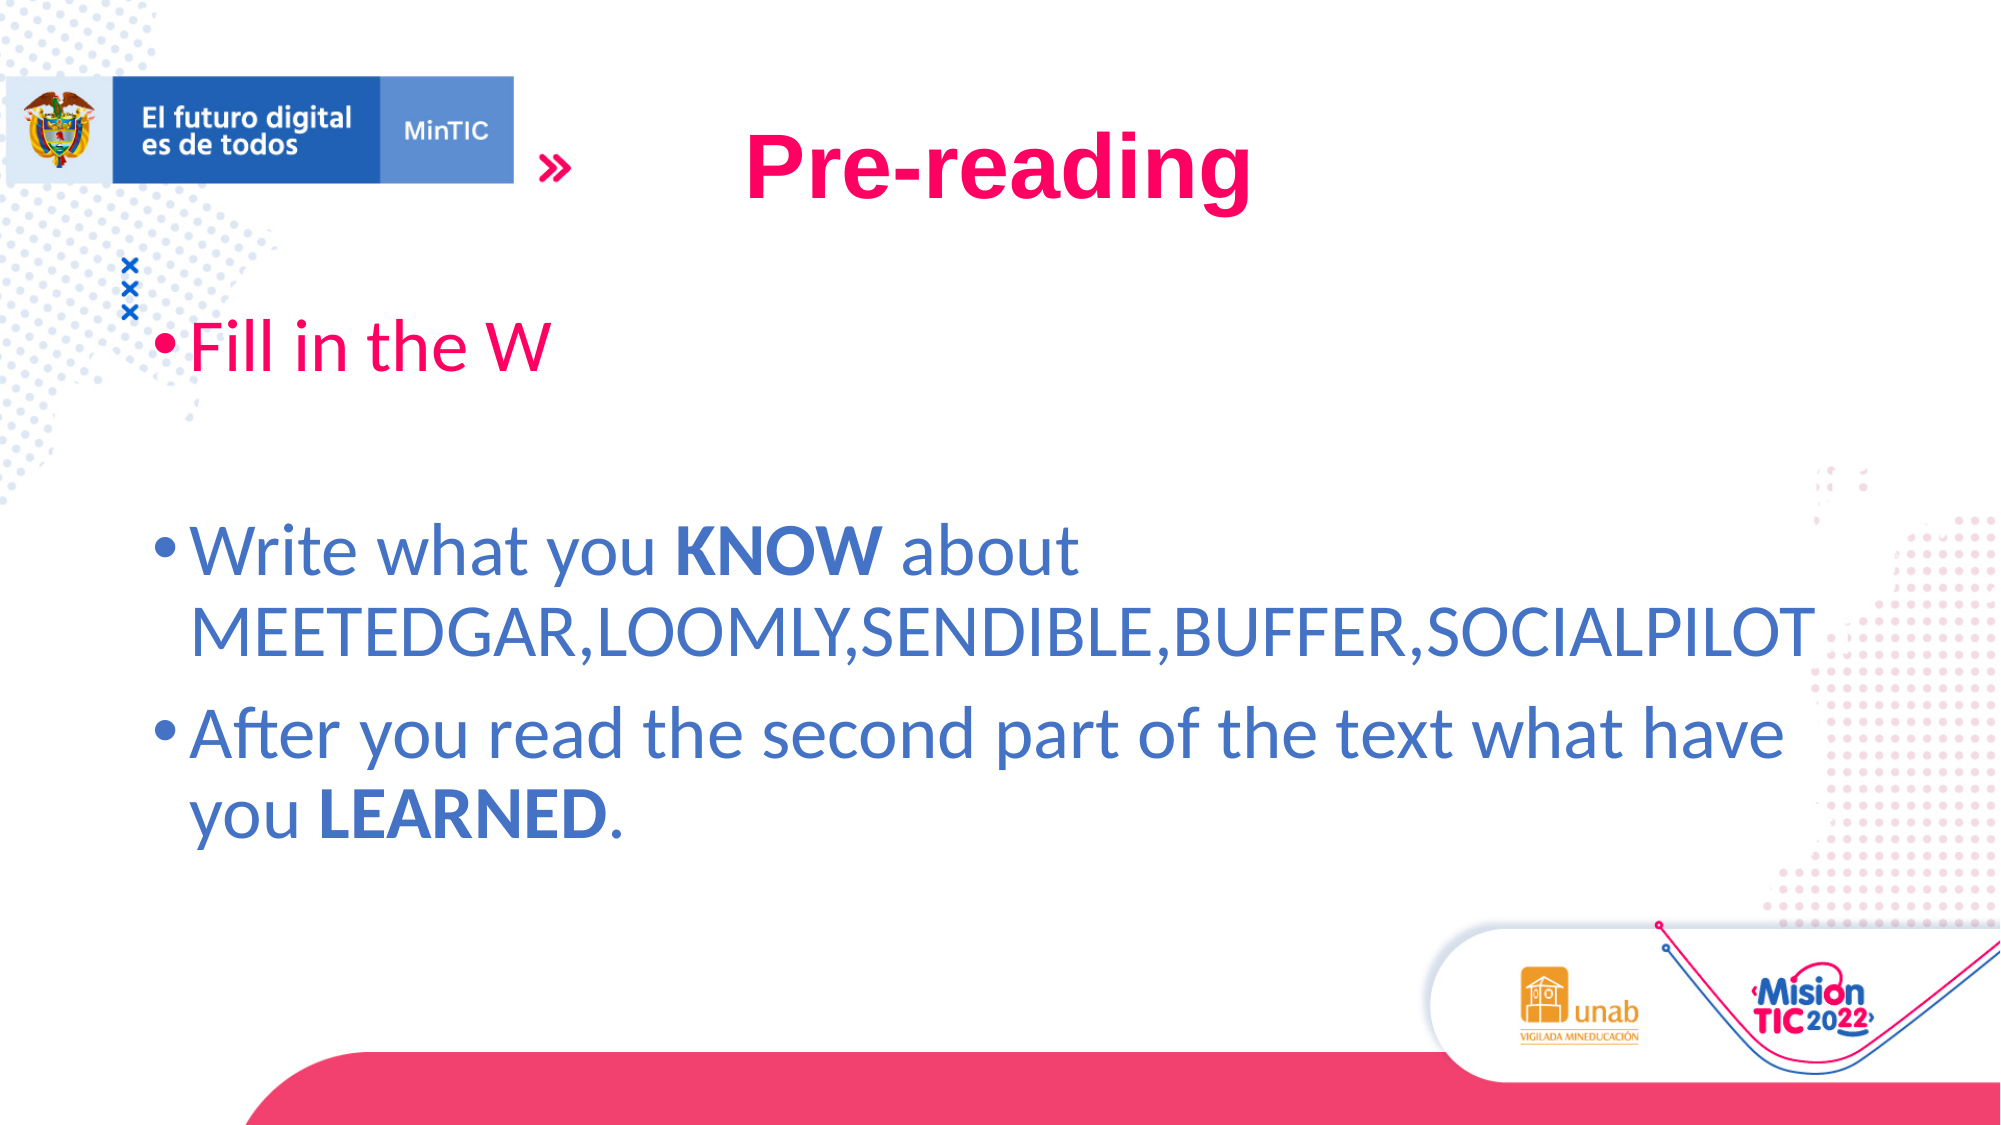

# Pre-reading
Fill in the W

Write what you KNOW about  MEETEDGAR,LOOMLY,SENDIBLE,BUFFER,SOCIALPILOT
After you read the second part of the text what have you LEARNED.